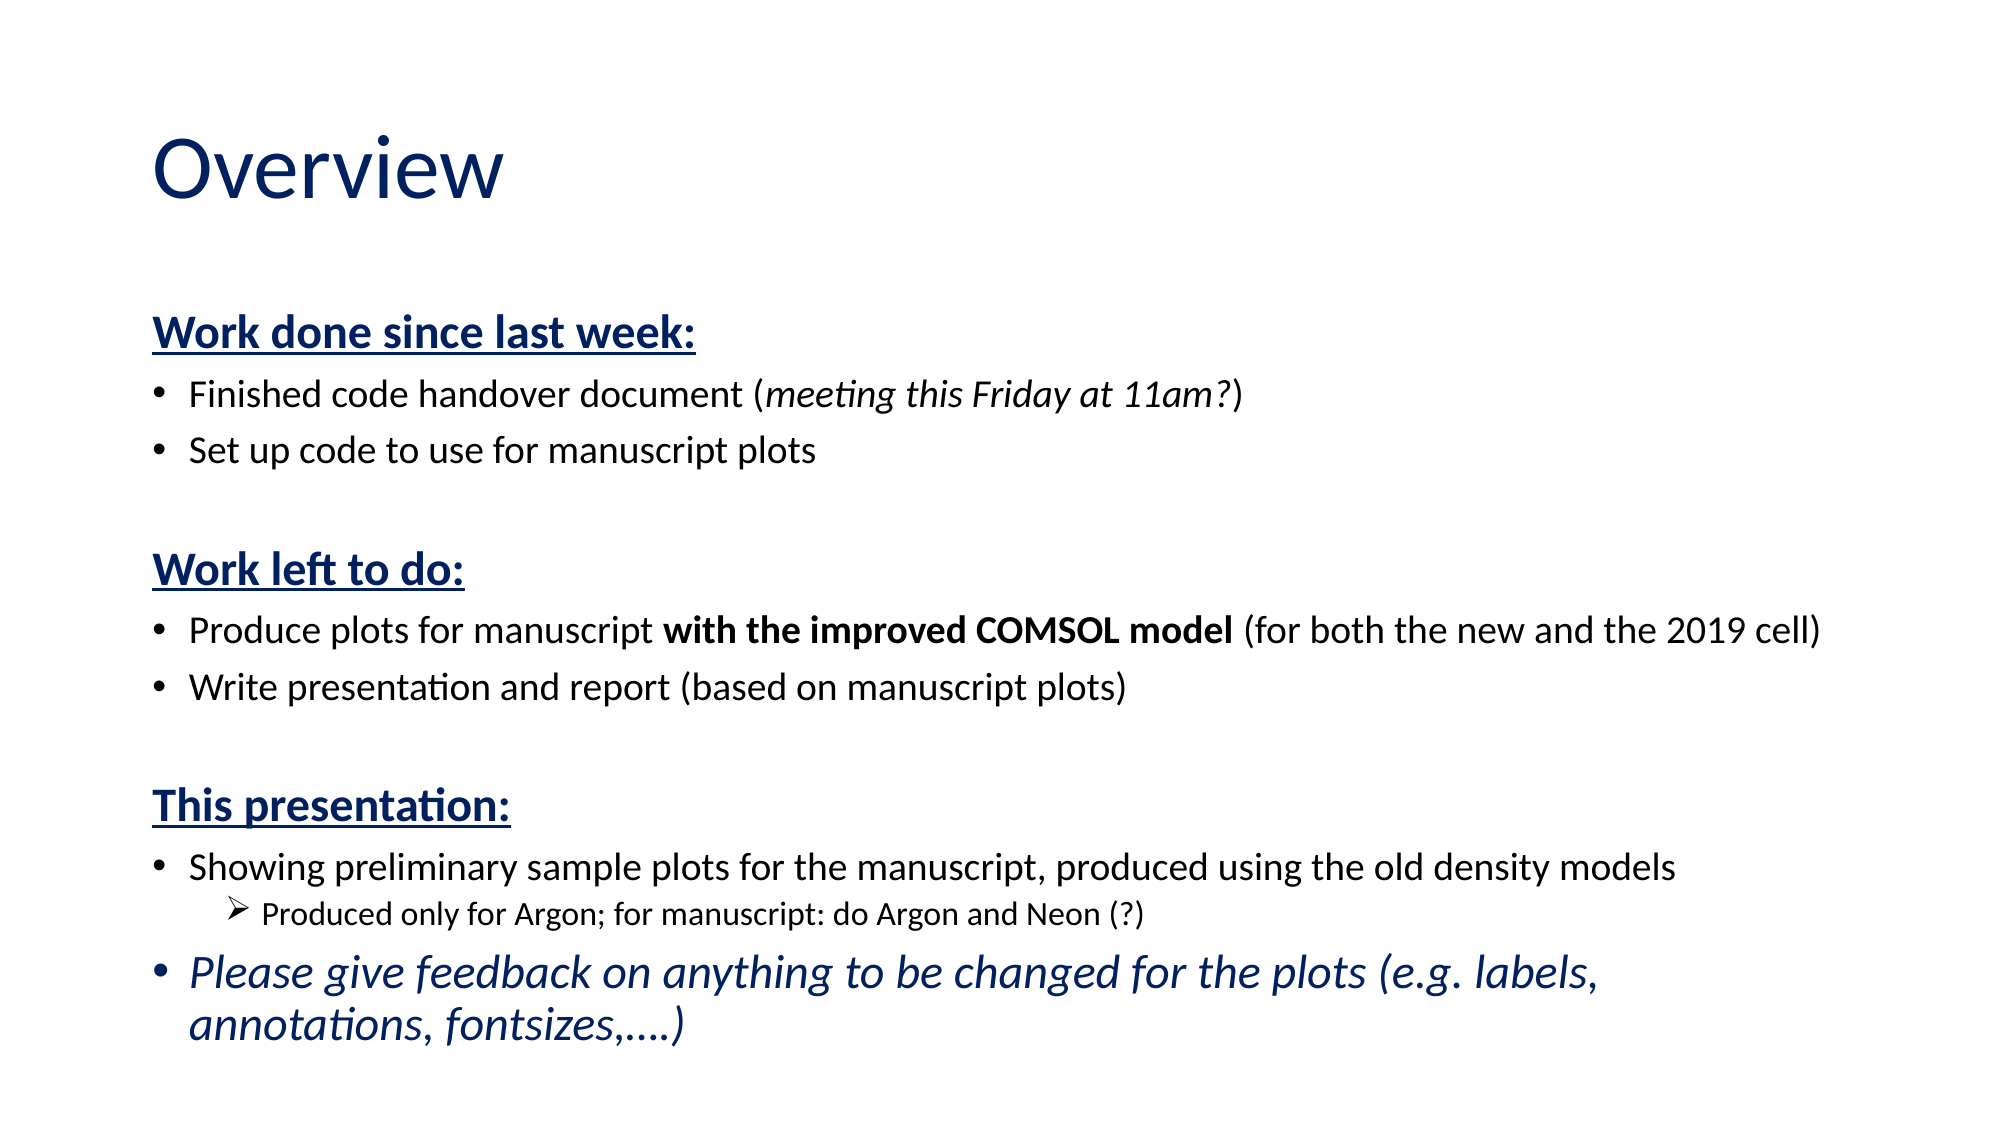

# Overview
Work done since last week:
Finished code handover document (meeting this Friday at 11am?)
Set up code to use for manuscript plots

Work left to do:
Produce plots for manuscript with the improved COMSOL model (for both the new and the 2019 cell)
Write presentation and report (based on manuscript plots)

This presentation:
Showing preliminary sample plots for the manuscript, produced using the old density models
Produced only for Argon; for manuscript: do Argon and Neon (?)
Please give feedback on anything to be changed for the plots (e.g. labels, annotations, fontsizes,….)